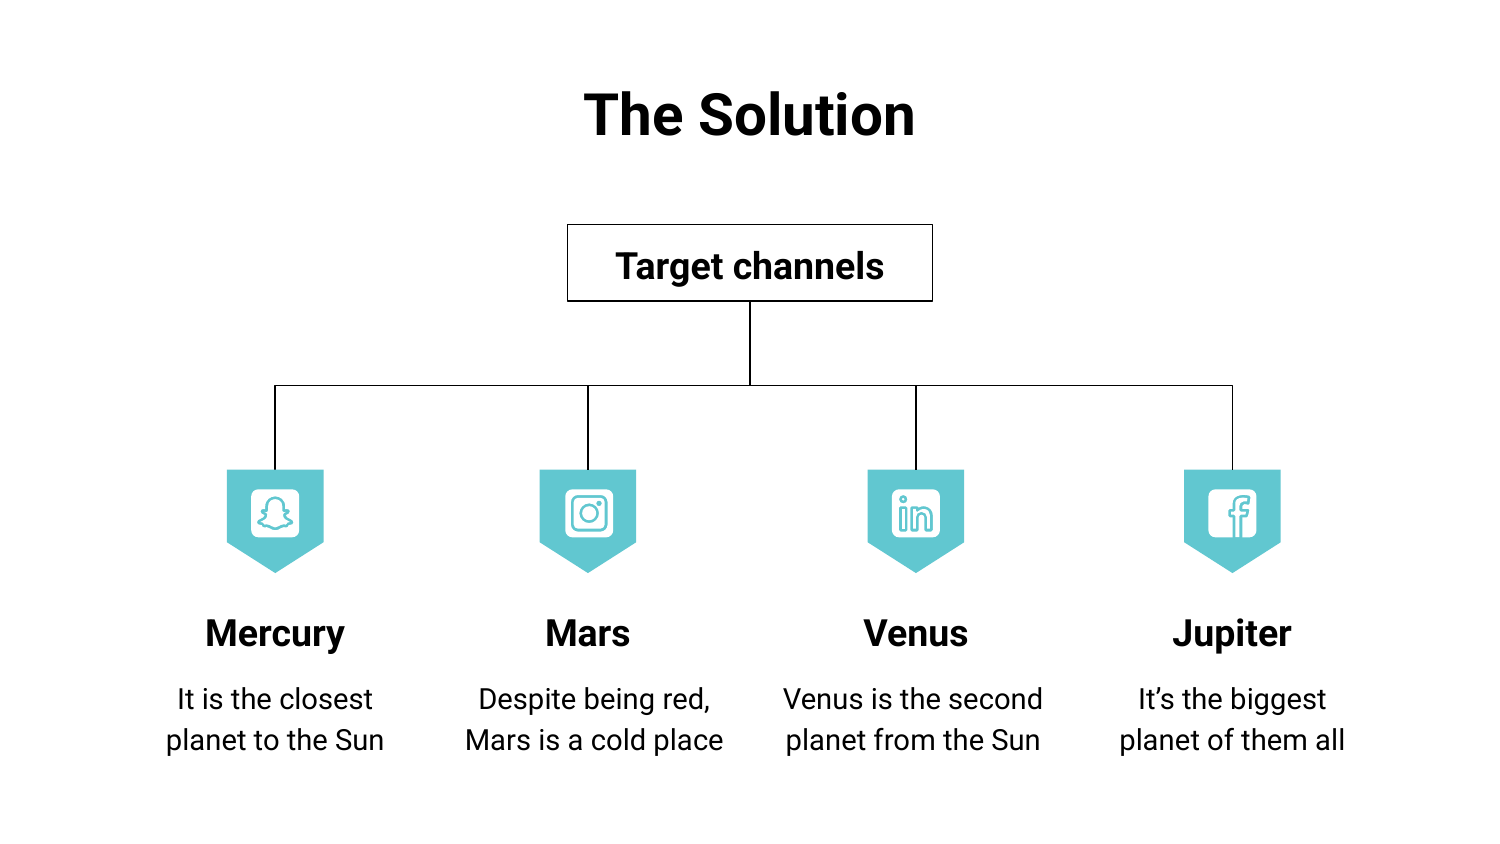

# The Solution

Target channels

Mercury
Mars
Venus
Jupiter
It is the closest planet to the Sun
Despite being red, Mars is a cold place
Venus is the second planet from the Sun
It’s the biggest planet of them all